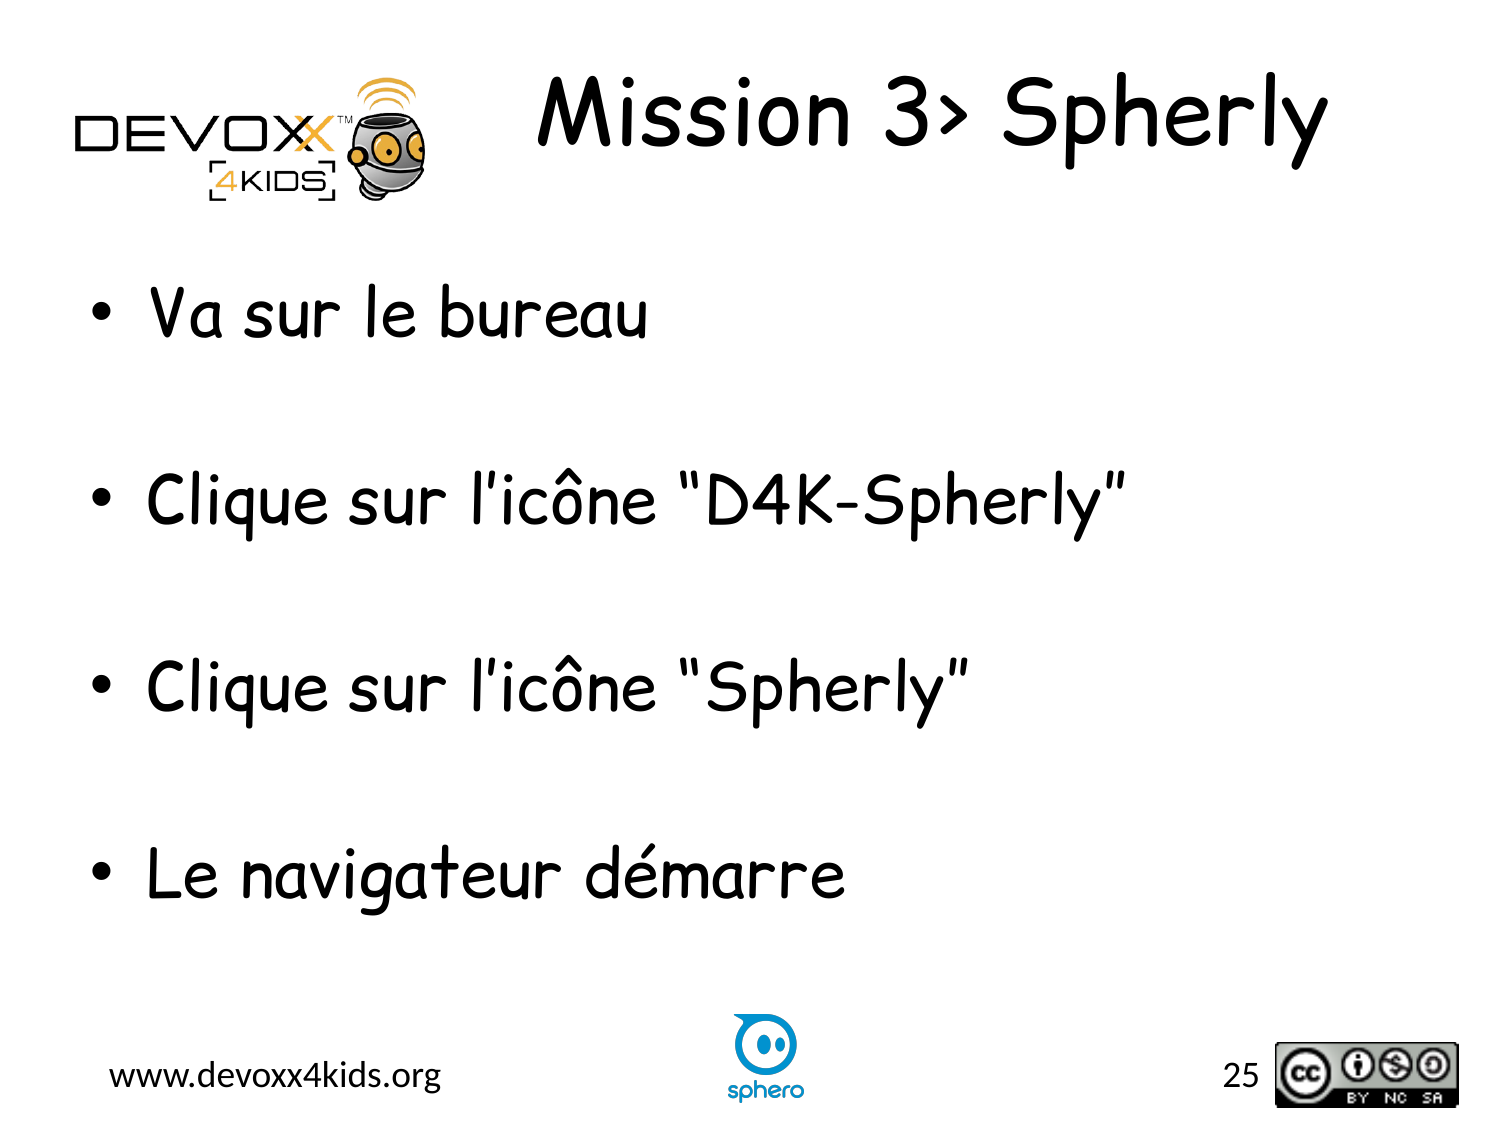

# Mission 3> Spherly
Va sur le bureau

Clique sur l’icône “D4K-Spherly”

Clique sur l’icône “Spherly”

Le navigateur démarre
25